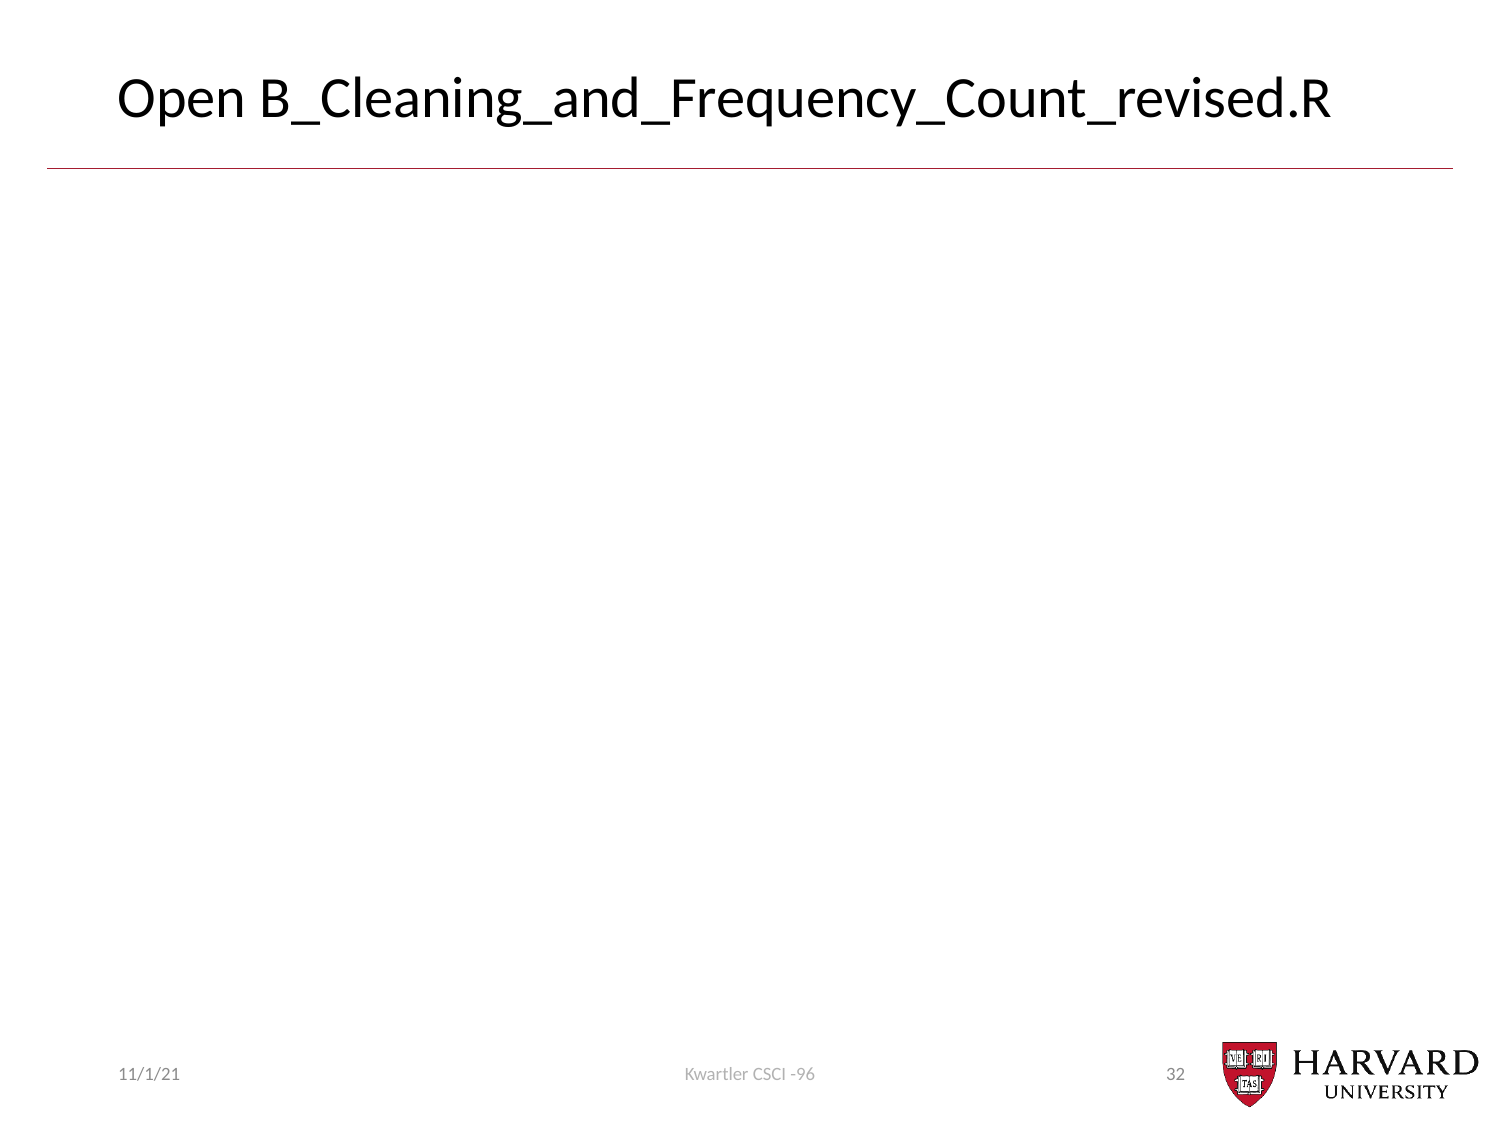

Open B_Cleaning_and_Frequency_Count_revised.R
11/1/21
Kwartler CSCI -96
32